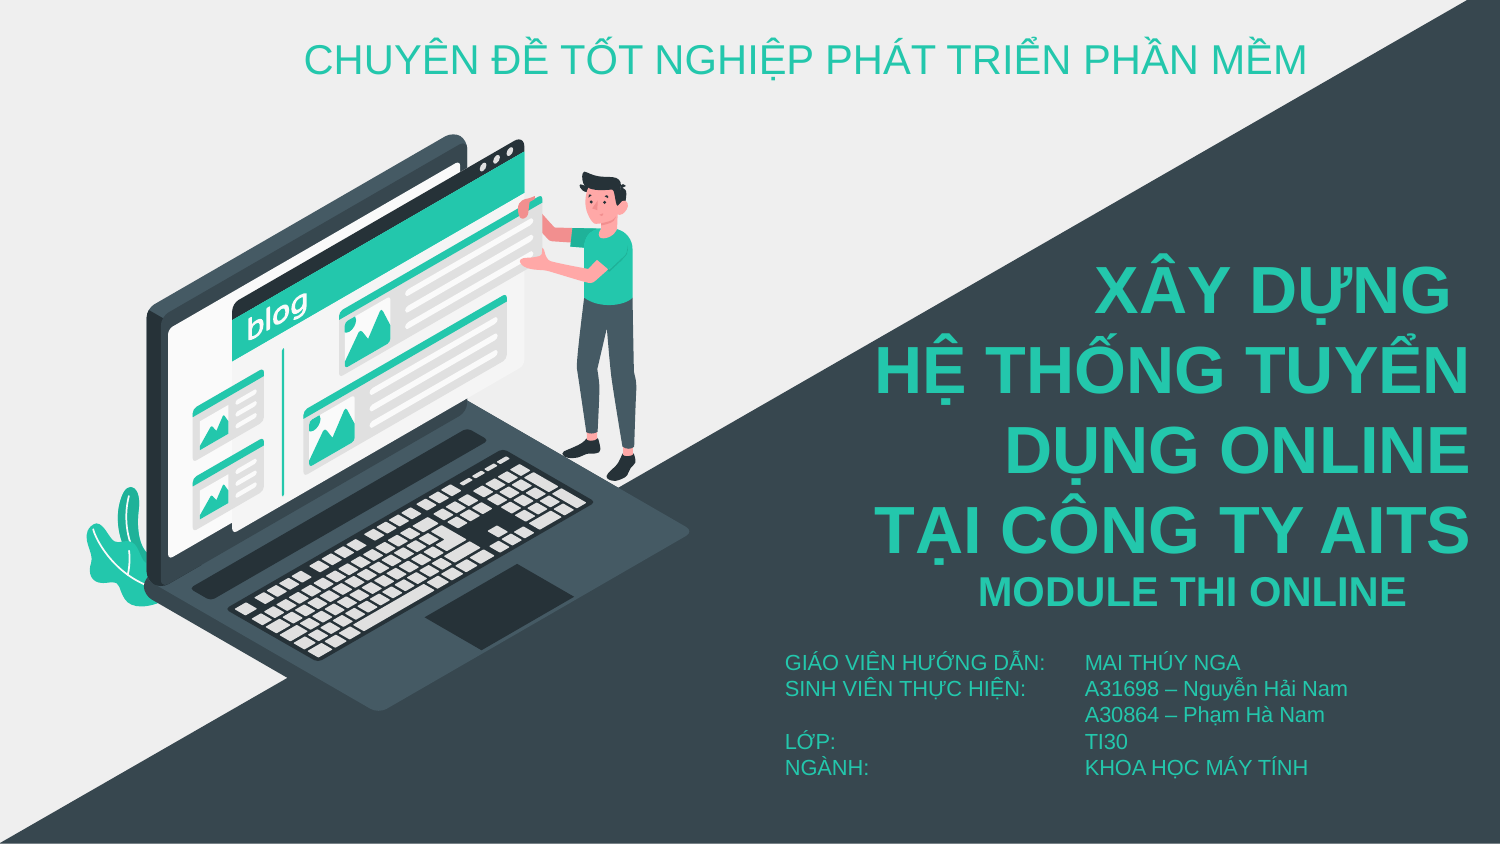

CHUYÊN ĐỀ TỐT NGHIỆP PHÁT TRIỂN PHẦN MỀM

# XÂY DỰNG HỆ THỐNG TUYỂN DỤNG ONLINE TẠI CÔNG TY AITS
MODULE THI ONLINE
GIÁO VIÊN HƯỚNG DẪN:	MAI THÚY NGA
SINH VIÊN THỰC HIỆN:	A31698 – Nguyễn Hải Nam
		A30864 – Phạm Hà Nam
LỚP:		TI30
NGÀNH: 	 	KHOA HỌC MÁY TÍNH